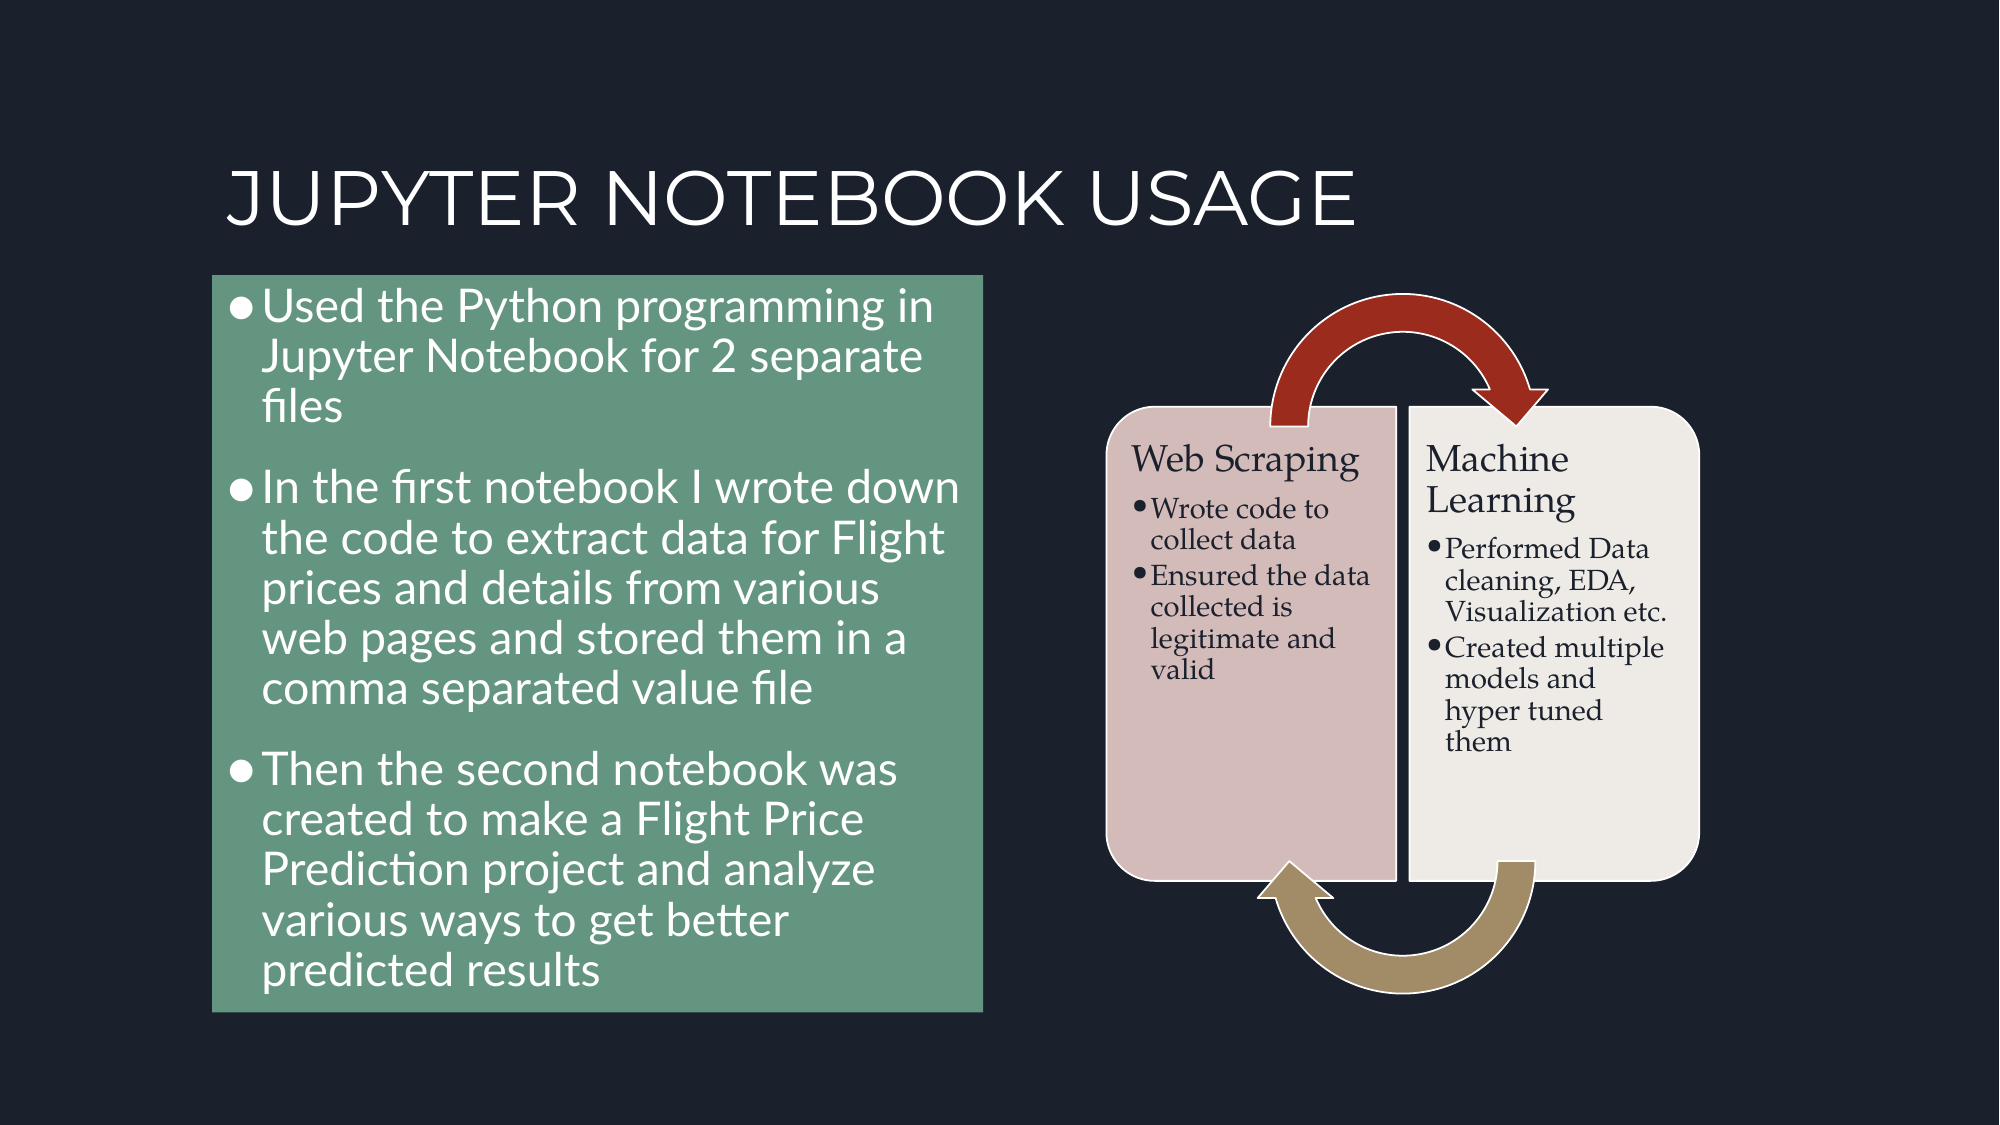

# JUPYTER NOTEBOOK USAGE
Used the Python programming in Jupyter Notebook for 2 separate files
In the first notebook I wrote down the code to extract data for Flight prices and details from various web pages and stored them in a comma separated value file
Then the second notebook was created to make a Flight Price Prediction project and analyze various ways to get better predicted results

Web Scraping
Wrote code to collect data
Ensured the data collected is legitimate and valid
Machine Learning
Performed Data cleaning, EDA, Visualization etc.
Created multiple models and hyper tuned them